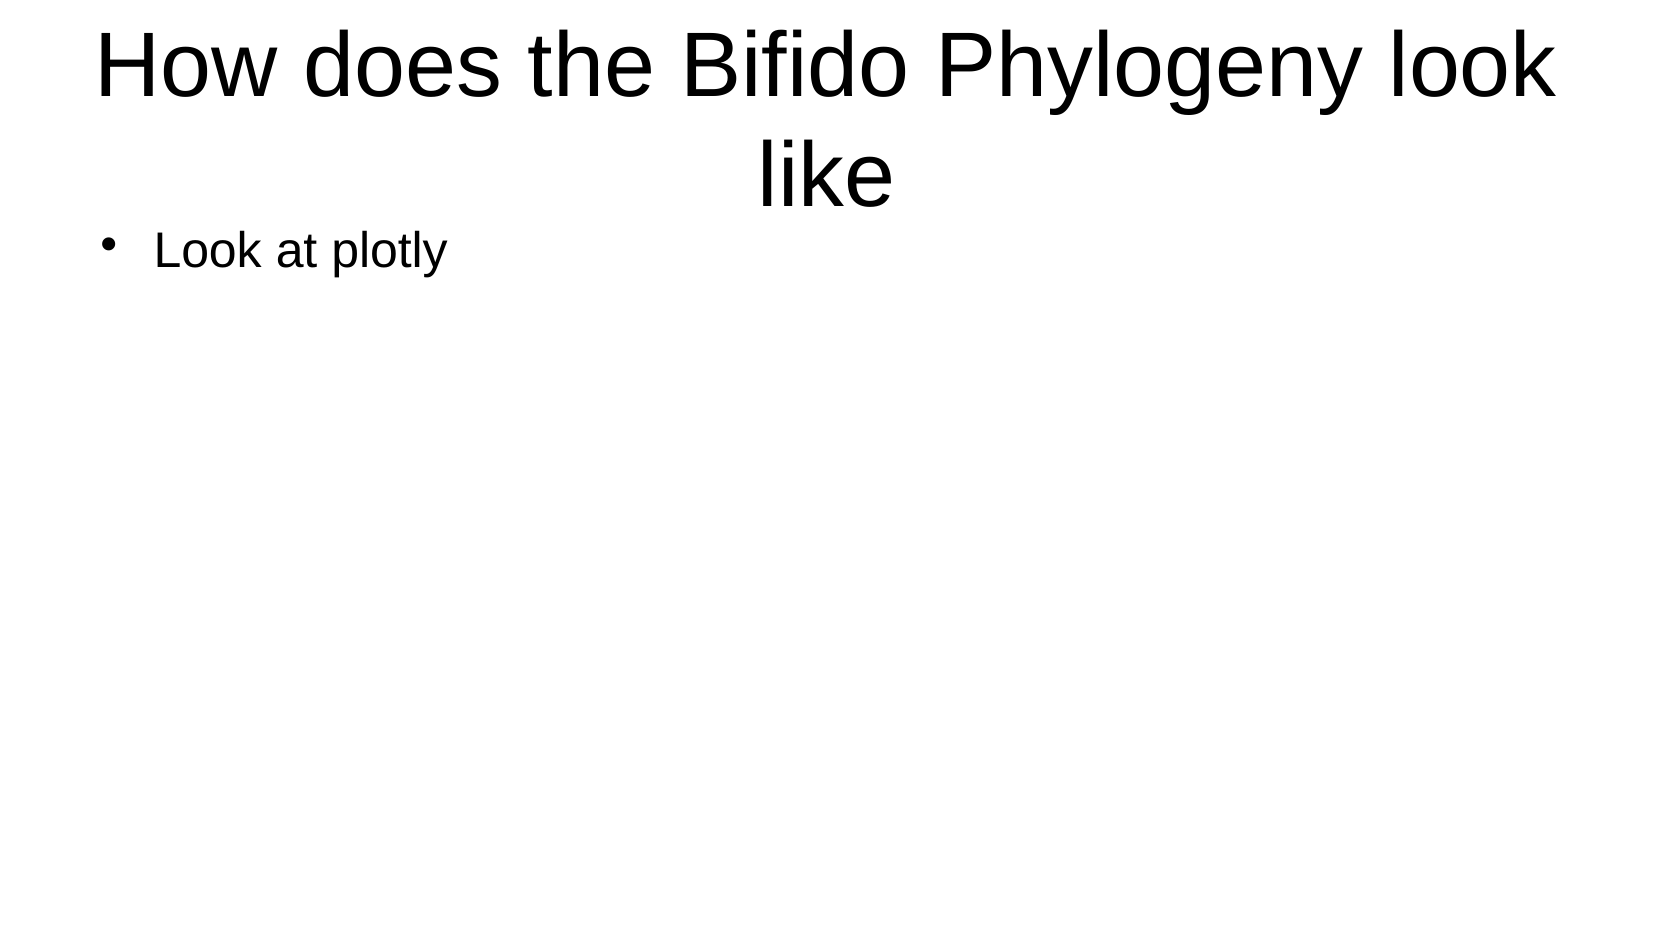

How does the Bifido Phylogeny look like
Look at plotly